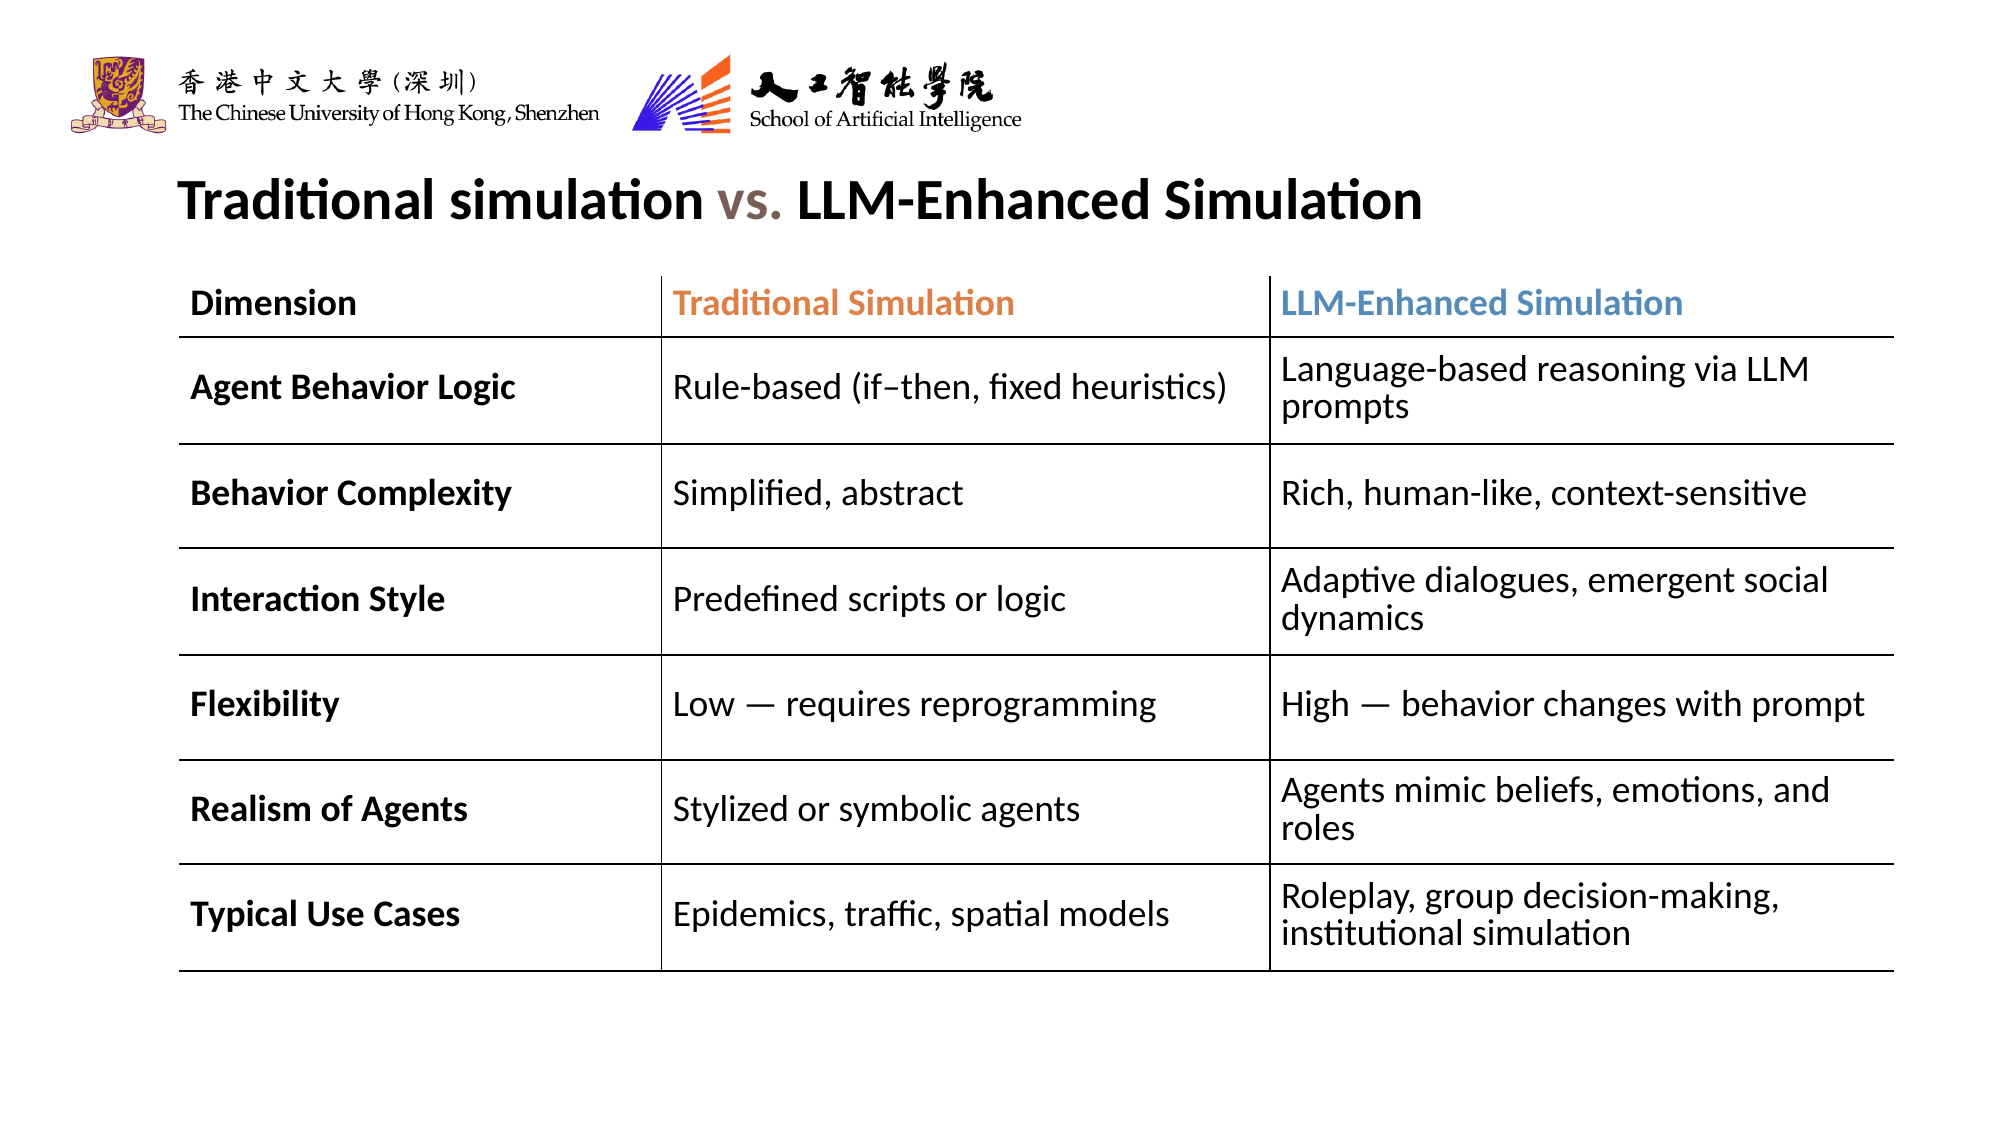

Traditional simulation vs. LLM-Enhanced Simulation
| Dimension | Traditional Simulation | LLM-Enhanced Simulation |
| --- | --- | --- |
| Agent Behavior Logic | Rule-based (if–then, fixed heuristics) | Language-based reasoning via LLM prompts |
| Behavior Complexity | Simplified, abstract | Rich, human-like, context-sensitive |
| Interaction Style | Predefined scripts or logic | Adaptive dialogues, emergent social dynamics |
| Flexibility | Low — requires reprogramming | High — behavior changes with prompt |
| Realism of Agents | Stylized or symbolic agents | Agents mimic beliefs, emotions, and roles |
| Typical Use Cases | Epidemics, traffic, spatial models | Roleplay, group decision-making, institutional simulation |